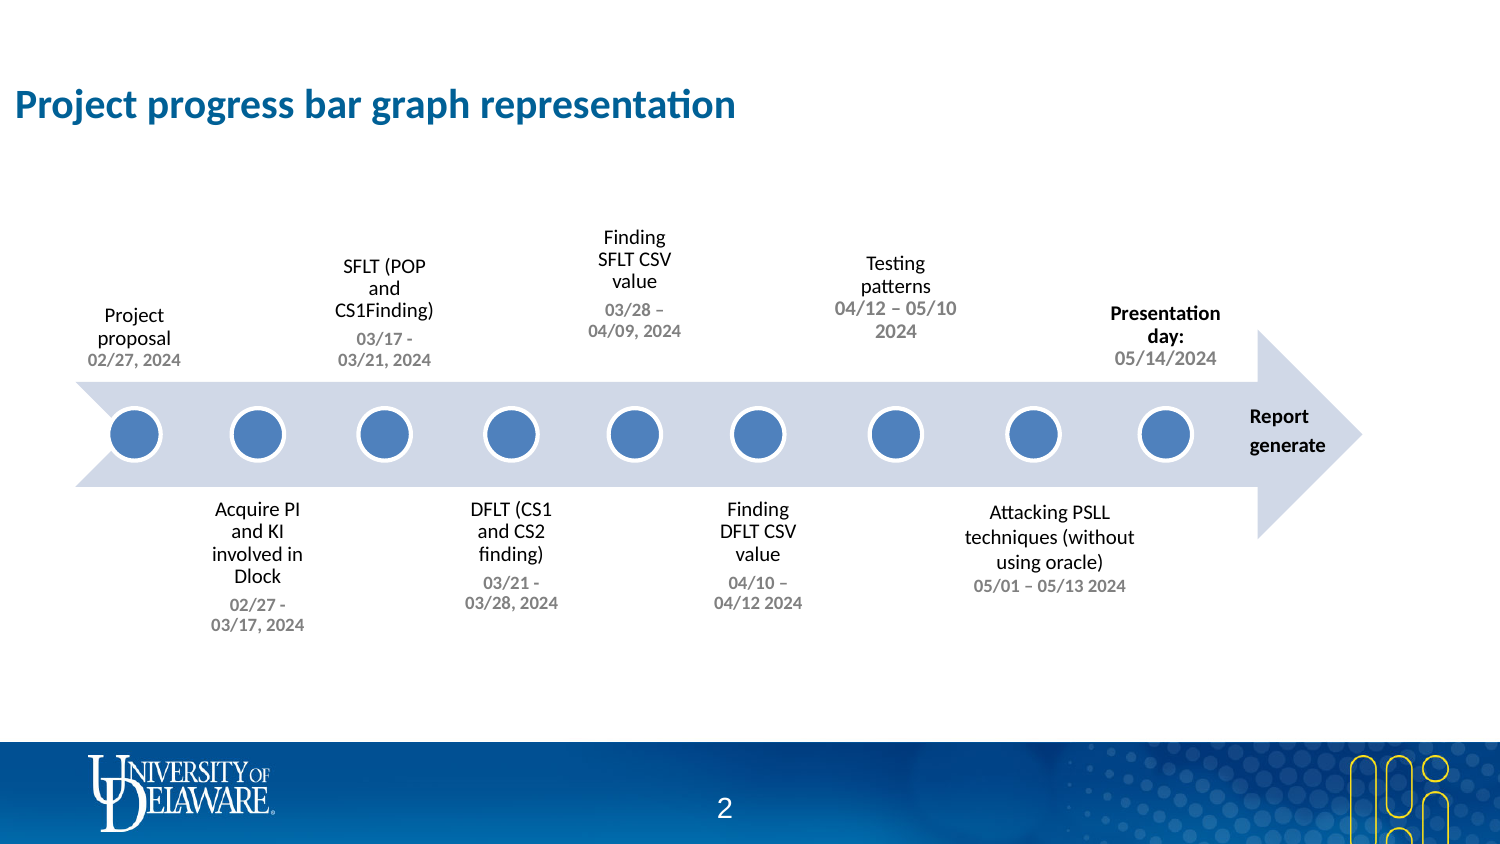

Project progress bar graph representation
Project proposal
02/27, 2024
Acquire PI and KI involved in Dlock
02/27 - 03/17, 2024
SFLT (POP and CS1Finding)
03/17 - 03/21, 2024
DFLT (CS1 and CS2 finding)
03/21 - 03/28, 2024
Finding SFLT CSV value
03/28 – 04/09, 2024

Finding DFLT CSV value
04/10 – 04/12 2024

Testing patterns
04/12 – 05/10 2024

Presentation day:
05/14/2024
Report generate
Attacking PSLL techniques (without using oracle)
05/01 – 05/13 2024
2